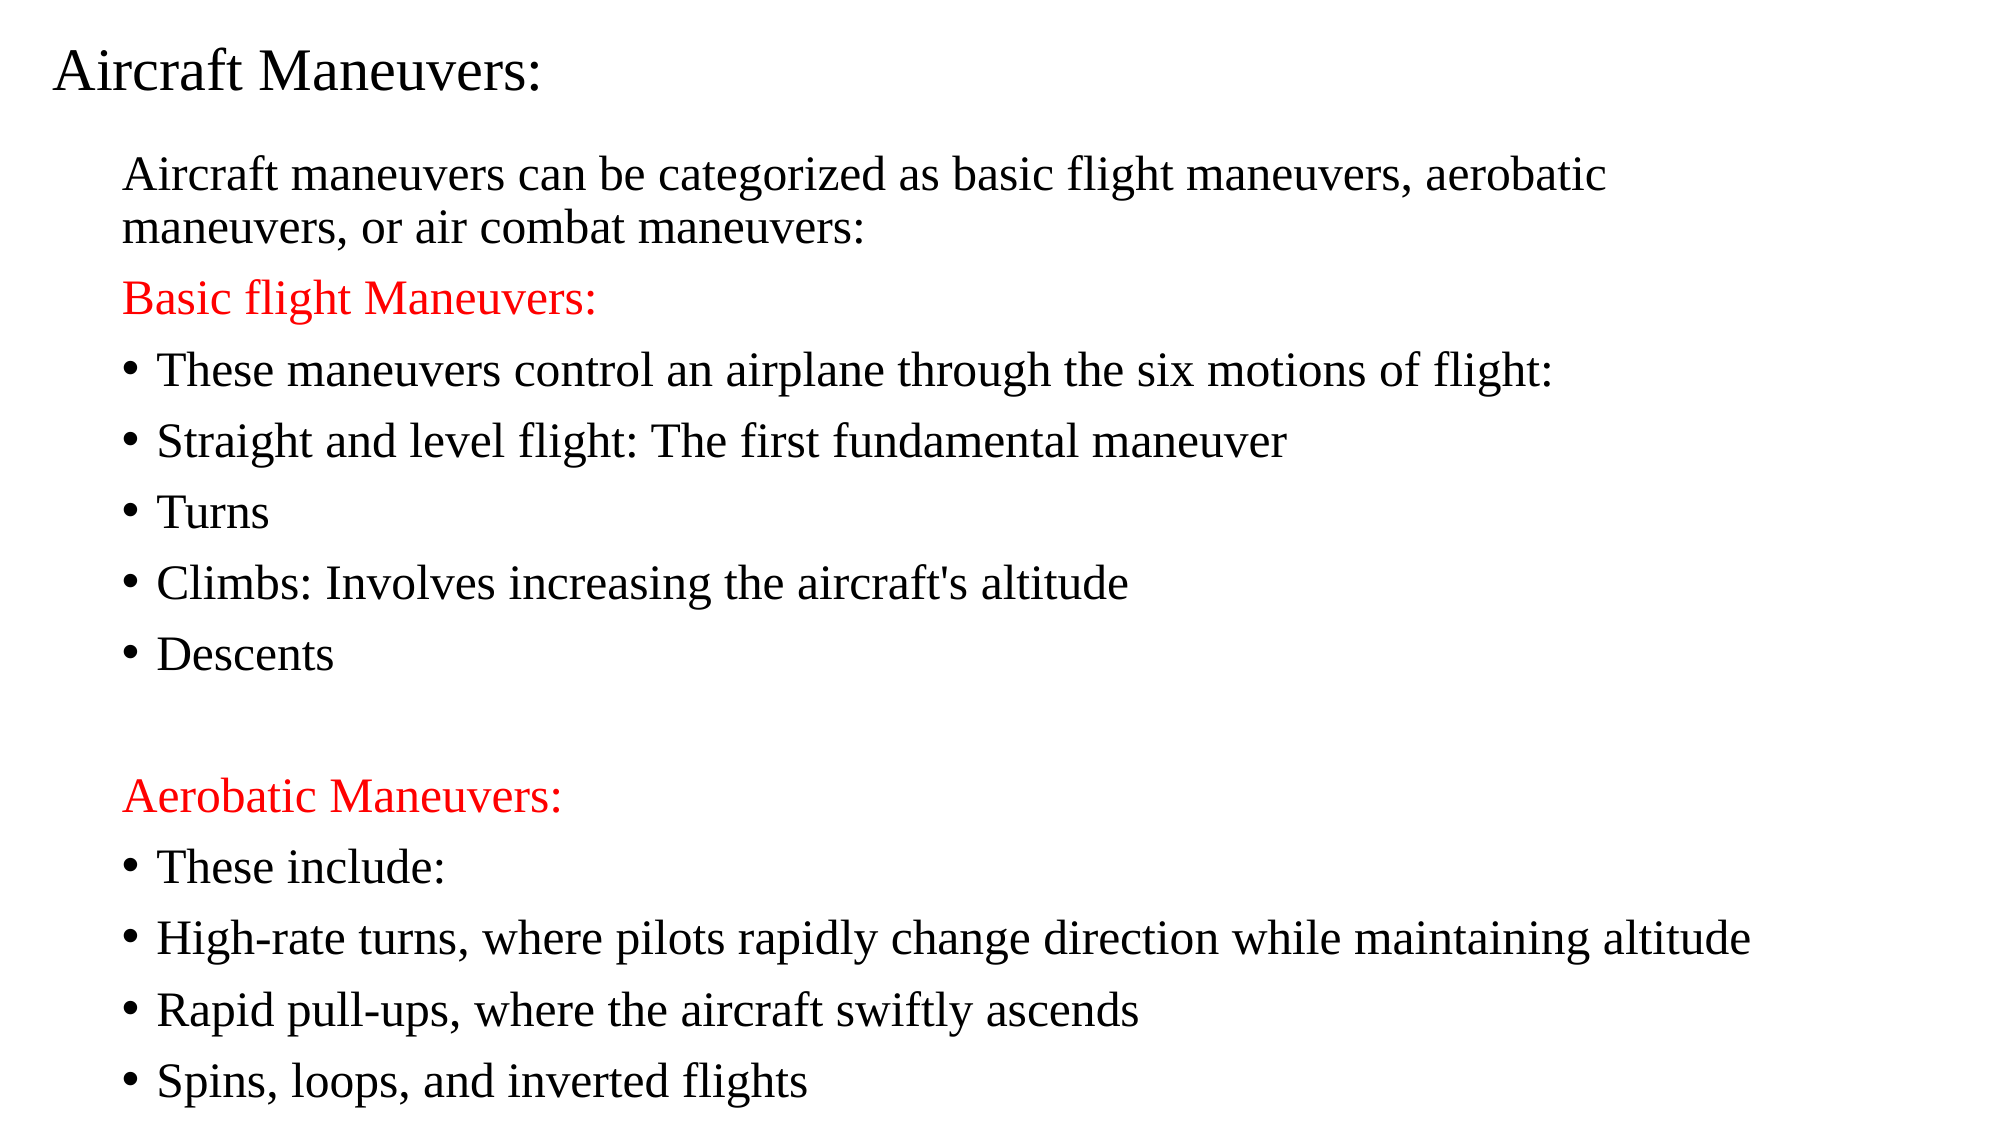

# Aircraft Maneuvers:
Aircraft maneuvers can be categorized as basic flight maneuvers, aerobatic maneuvers, or air combat maneuvers:
Basic flight Maneuvers:
These maneuvers control an airplane through the six motions of flight:
Straight and level flight: The first fundamental maneuver
Turns
Climbs: Involves increasing the aircraft's altitude
Descents

Aerobatic Maneuvers:
These include:
High-rate turns, where pilots rapidly change direction while maintaining altitude
Rapid pull-ups, where the aircraft swiftly ascends
Spins, loops, and inverted flights